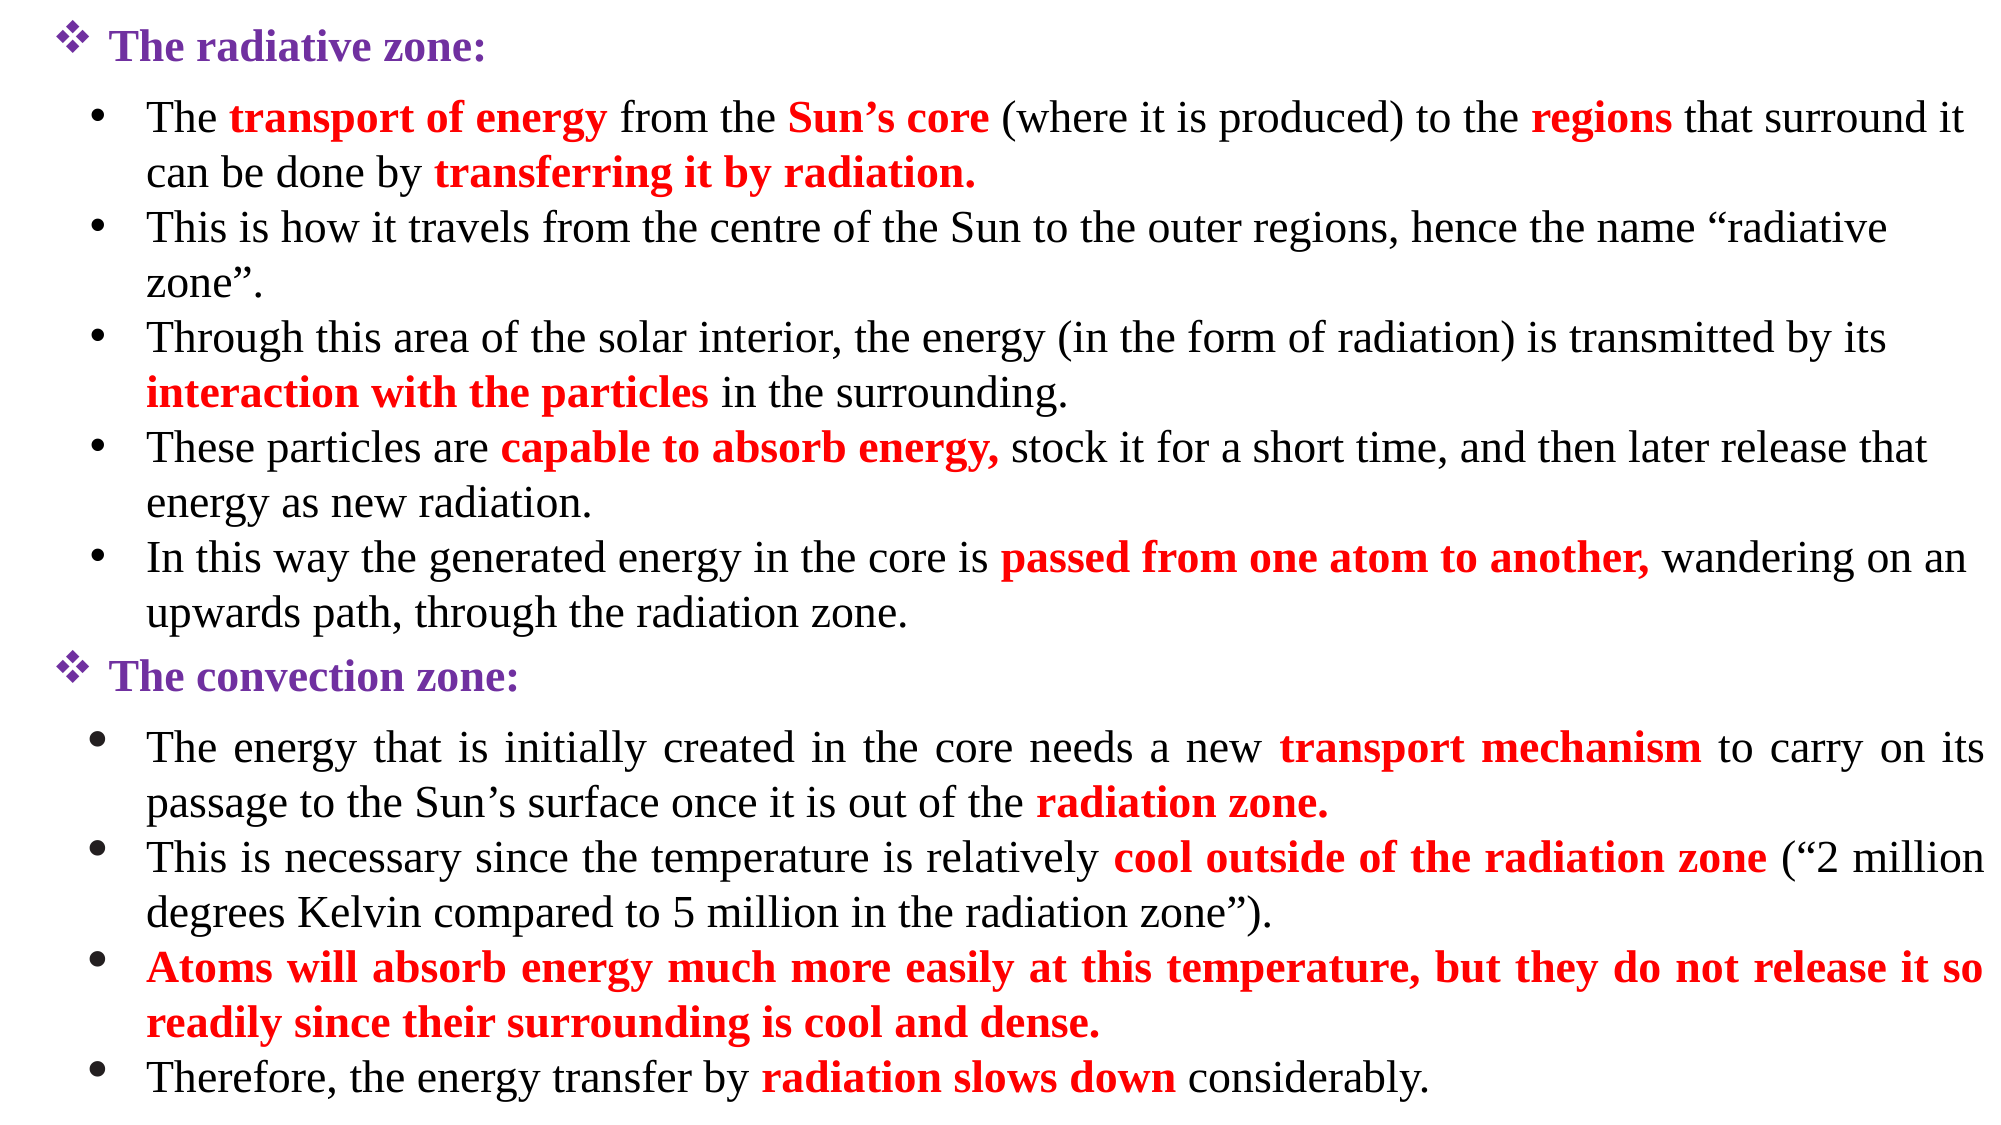

The radiative zone:
The transport of energy from the Sun’s core (where it is produced) to the regions that surround it can be done by transferring it by radiation.
This is how it travels from the centre of the Sun to the outer regions, hence the name “radiative zone”.
Through this area of the solar interior, the energy (in the form of radiation) is transmitted by its interaction with the particles in the surrounding.
These particles are capable to absorb energy, stock it for a short time, and then later release that energy as new radiation.
In this way the generated energy in the core is passed from one atom to another, wandering on an upwards path, through the radiation zone.
The convection zone:
The energy that is initially created in the core needs a new transport mechanism to carry on its passage to the Sun’s surface once it is out of the radiation zone.
This is necessary since the temperature is relatively cool outside of the radiation zone (“2 million degrees Kelvin compared to 5 million in the radiation zone”).
Atoms will absorb energy much more easily at this temperature, but they do not release it so readily since their surrounding is cool and dense.
Therefore, the energy transfer by radiation slows down considerably.